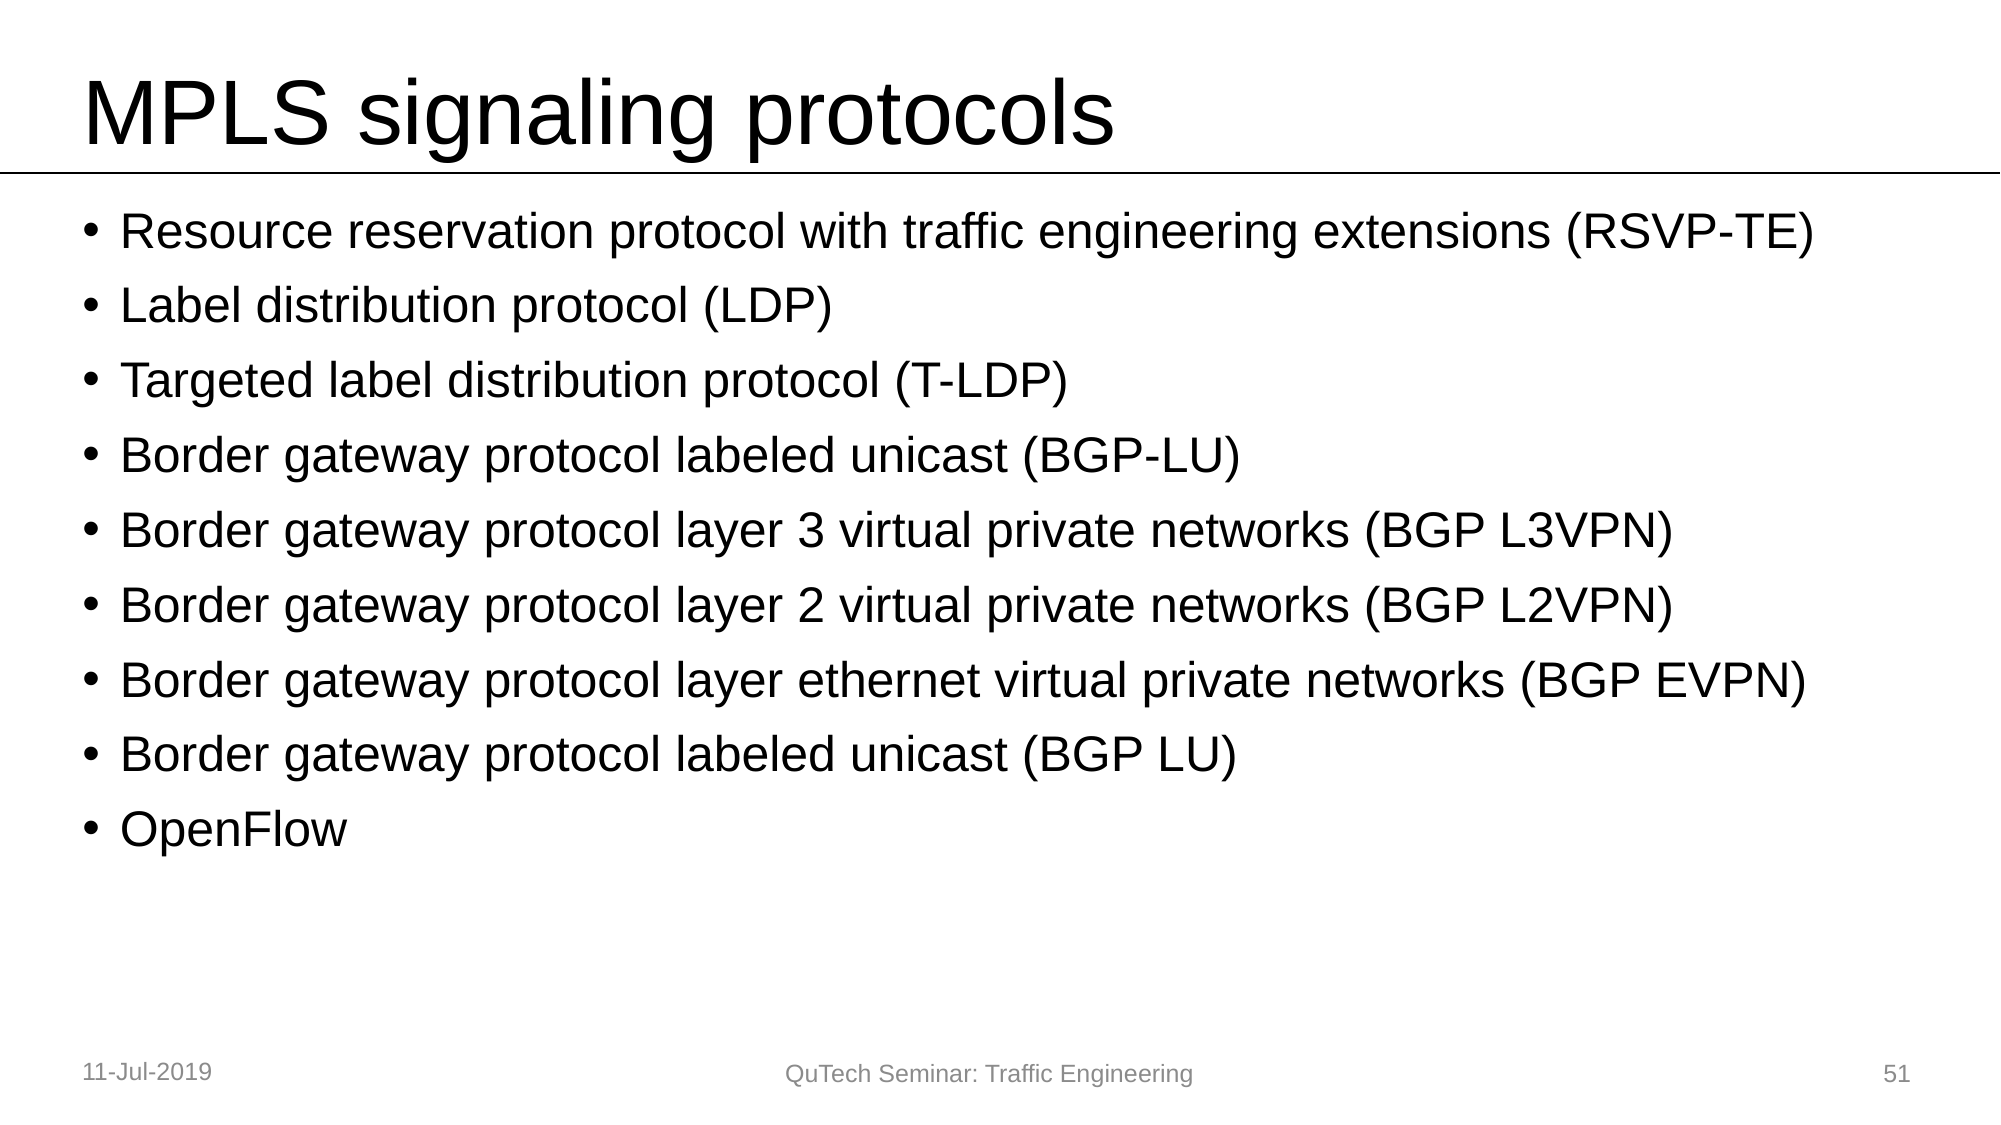

# MPLS signaling protocols
Resource reservation protocol with traffic engineering extensions (RSVP-TE)
Label distribution protocol (LDP)
Targeted label distribution protocol (T-LDP)
Border gateway protocol labeled unicast (BGP-LU)
Border gateway protocol layer 3 virtual private networks (BGP L3VPN)
Border gateway protocol layer 2 virtual private networks (BGP L2VPN)
Border gateway protocol layer ethernet virtual private networks (BGP EVPN)
Border gateway protocol labeled unicast (BGP LU)
OpenFlow
11-Jul-2019
QuTech Seminar: Traffic Engineering
51